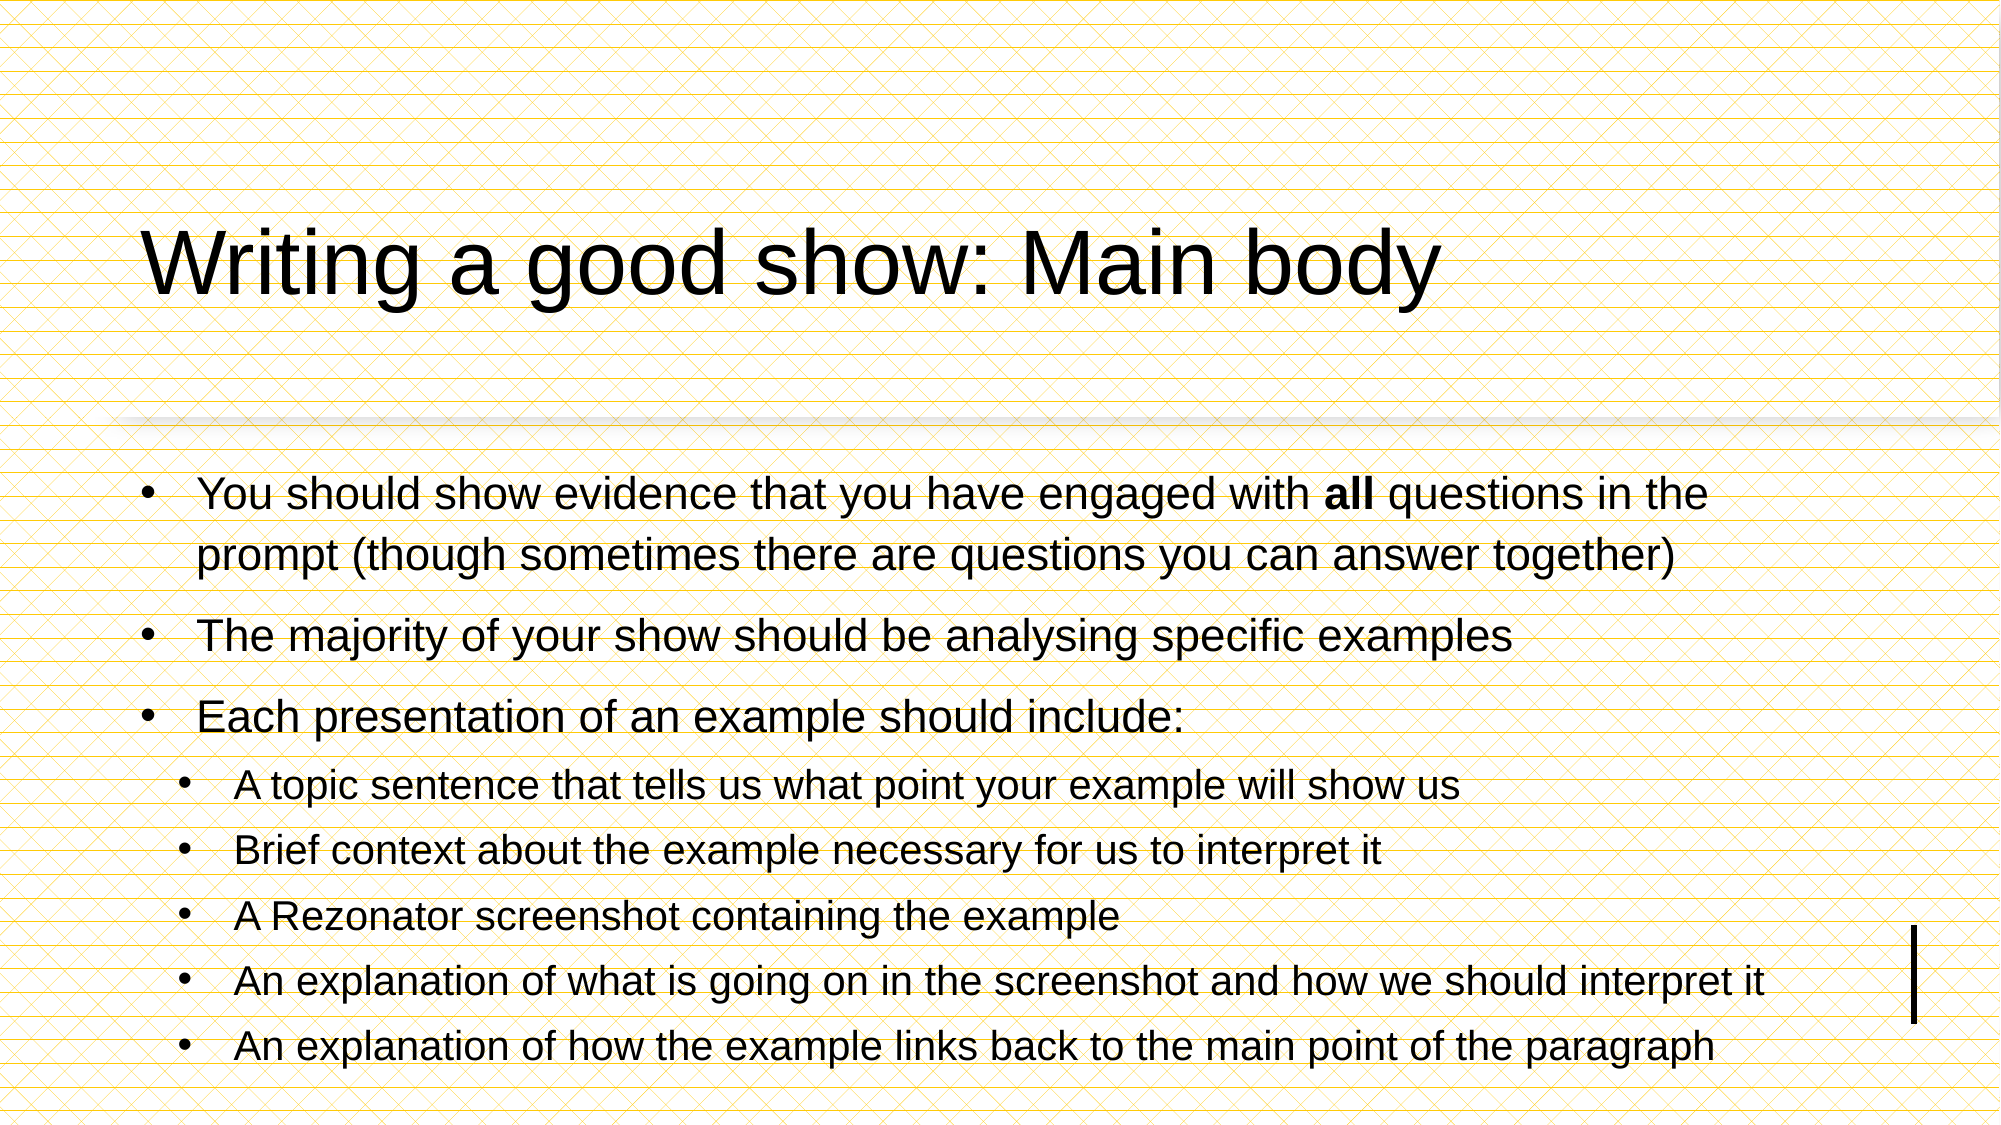

# Writing a good show: Main body
You should show evidence that you have engaged with all questions in the prompt (though sometimes there are questions you can answer together)
The majority of your show should be analysing specific examples
Each presentation of an example should include:
A topic sentence that tells us what point your example will show us
Brief context about the example necessary for us to interpret it
A Rezonator screenshot containing the example
An explanation of what is going on in the screenshot and how we should interpret it
An explanation of how the example links back to the main point of the paragraph